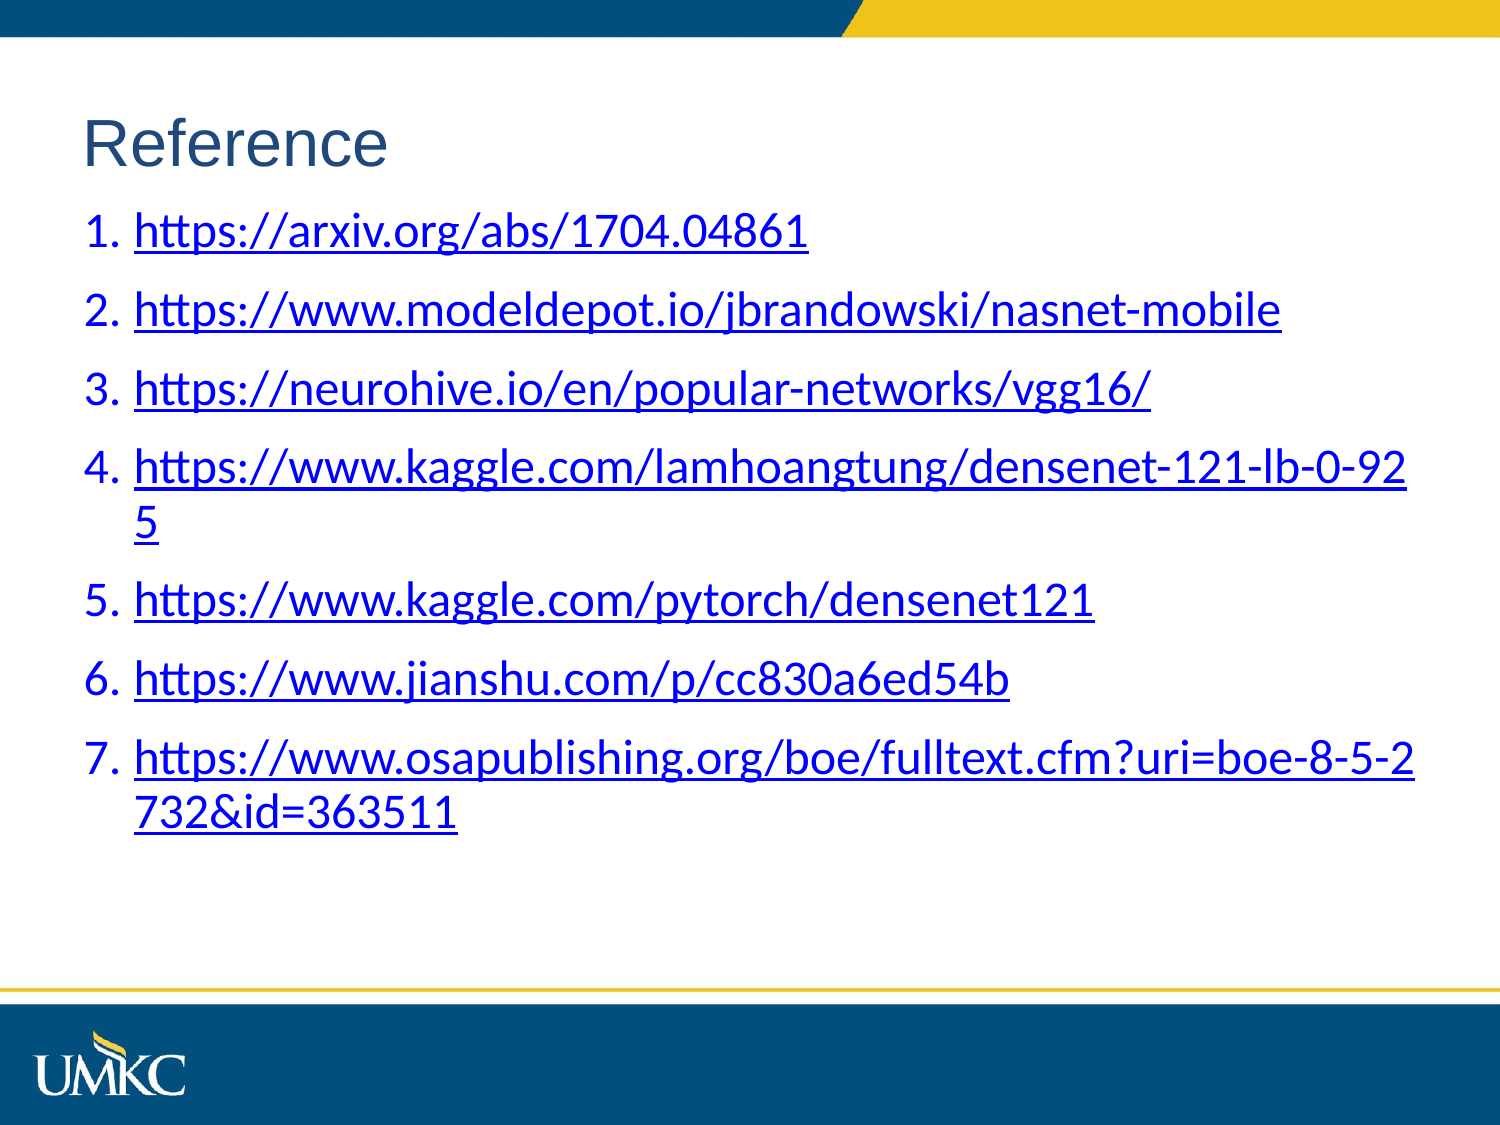

# Reference
https://arxiv.org/abs/1704.04861
https://www.modeldepot.io/jbrandowski/nasnet-mobile
https://neurohive.io/en/popular-networks/vgg16/
https://www.kaggle.com/lamhoangtung/densenet-121-lb-0-925
https://www.kaggle.com/pytorch/densenet121
https://www.jianshu.com/p/cc830a6ed54b
https://www.osapublishing.org/boe/fulltext.cfm?uri=boe-8-5-2732&id=363511